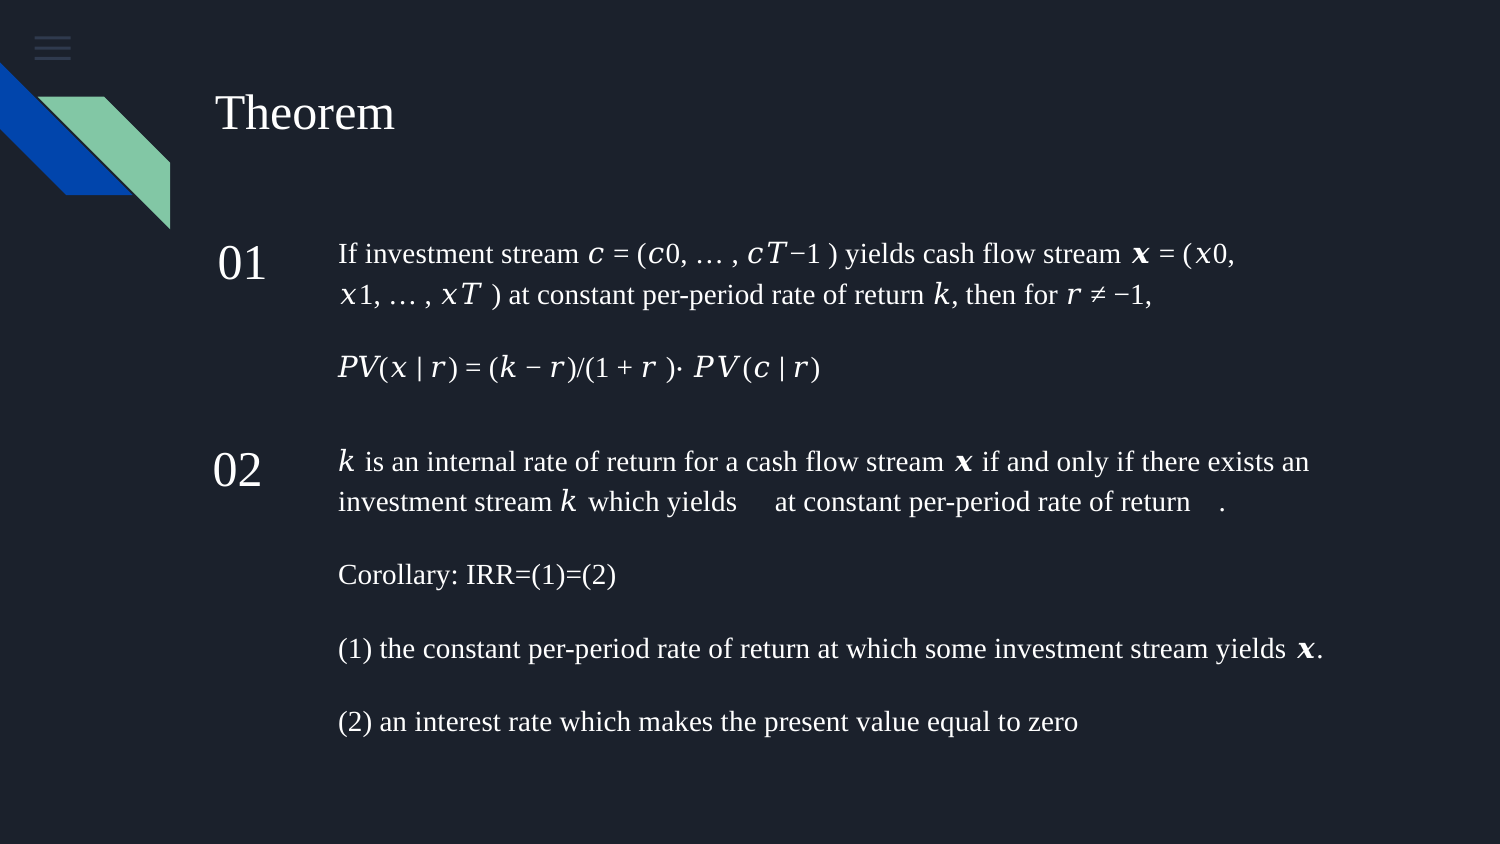

# Theorem
01

If investment stream 𝑐 = (𝑐0, … , 𝑐𝑇−1 ) yields cash flow stream 𝒙 = (𝑥0, 𝑥1, … , 𝑥𝑇 ) at constant per-period rate of return 𝑘, then for 𝑟 ≠ −1,
𝑃𝑉(𝑥 ∣ 𝑟) = (𝑘 − 𝑟)/(1 + 𝑟 )⋅ 𝑃𝑉(𝑐 ∣ 𝑟)
02

𝑘 is an internal rate of return for a cash flow stream 𝒙 if and only if there exists an investment stream 𝒄 which yields 𝒙 at constant per-period rate of return 𝑘.
Corollary: IRR=(1)=(2)
(1) the constant per-period rate of return at which some investment stream yields 𝒙.
(2) an interest rate which makes the present value equal to zero